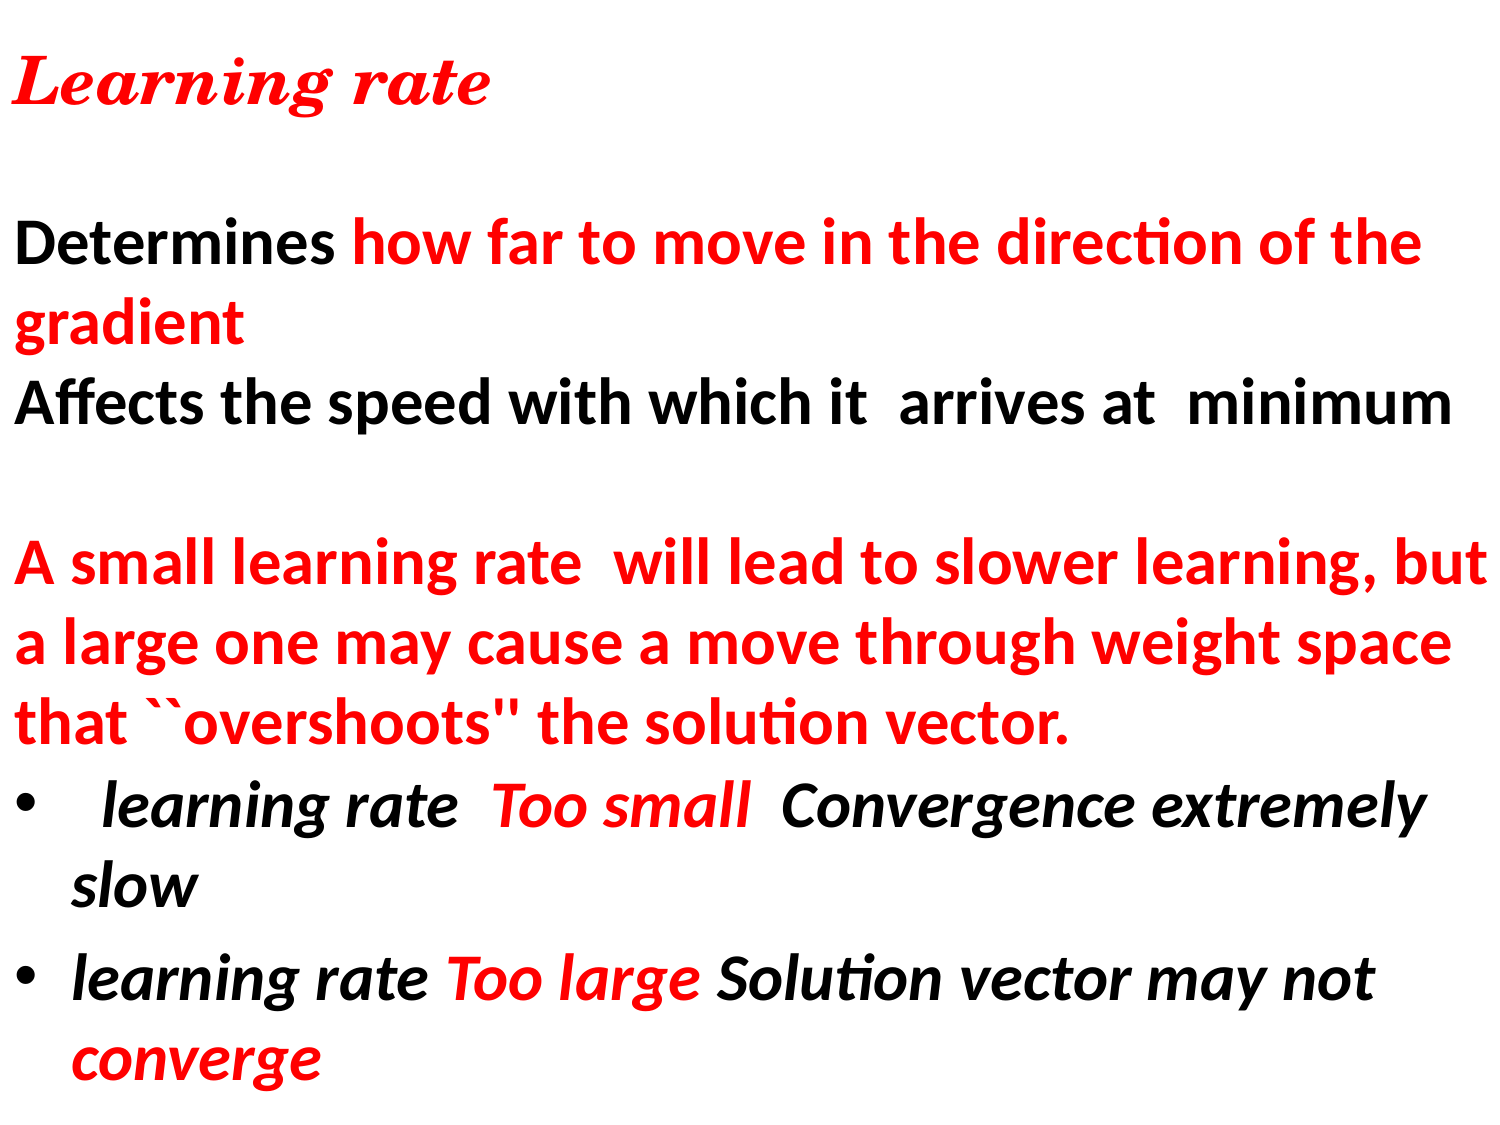

Learning rate

Determines how far to move in the direction of the gradient
Affects the speed with which it  arrives at  minimum

A small learning rate  will lead to slower learning, but a large one may cause a move through weight space that ``overshoots'' the solution vector.

  learning rate  Too small  Convergence extremely slow
learning rate Too large Solution vector may not converge